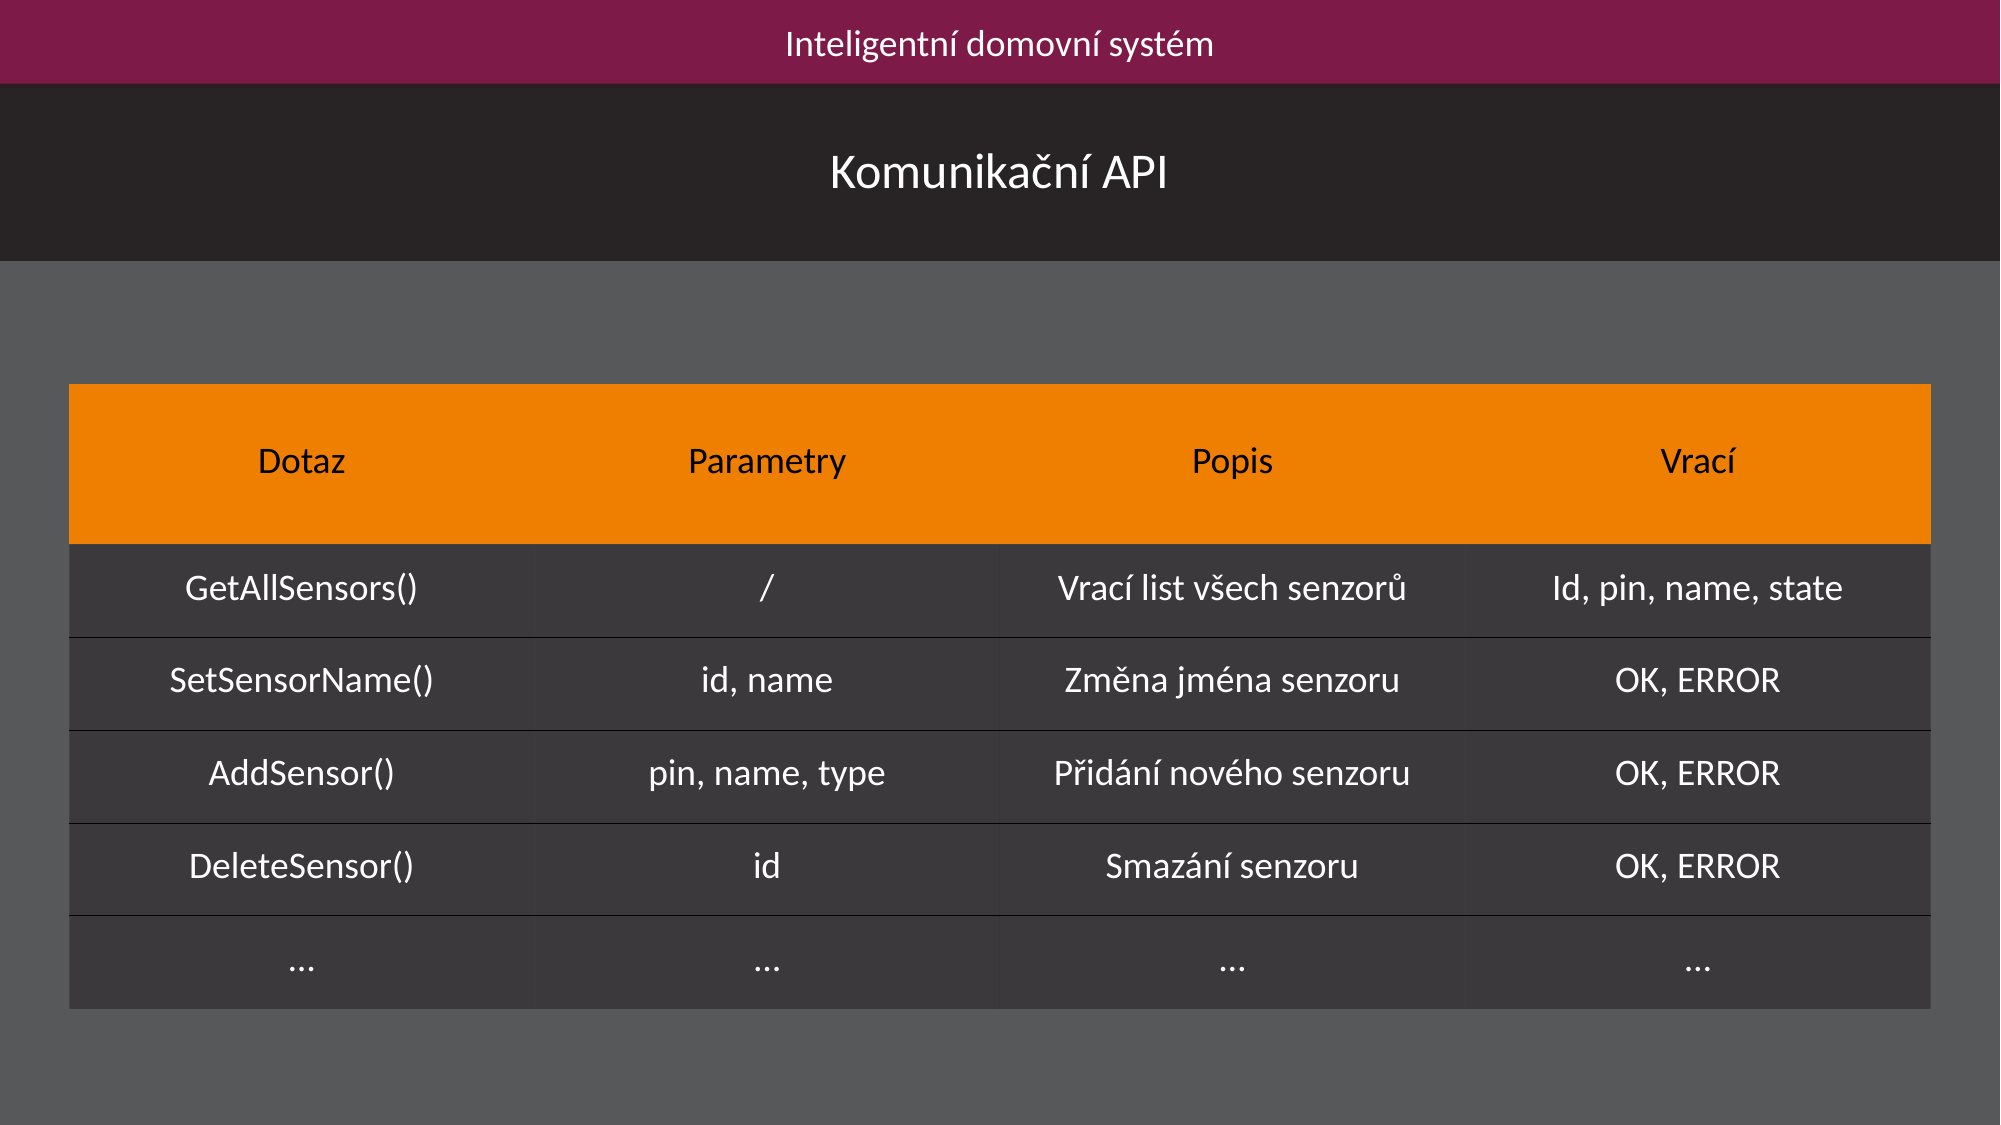

Inteligentní domovní systém
Komunikační API
| Dotaz | Parametry | Popis | Vrací |
| --- | --- | --- | --- |
| GetAllSensors() | / | Vrací list všech senzorů | Id, pin, name, state |
| SetSensorName() | id, name | Změna jména senzoru | OK, ERROR |
| AddSensor() | pin, name, type | Přidání nového senzoru | OK, ERROR |
| DeleteSensor() | id | Smazání senzoru | OK, ERROR |
| … | … | … | … |